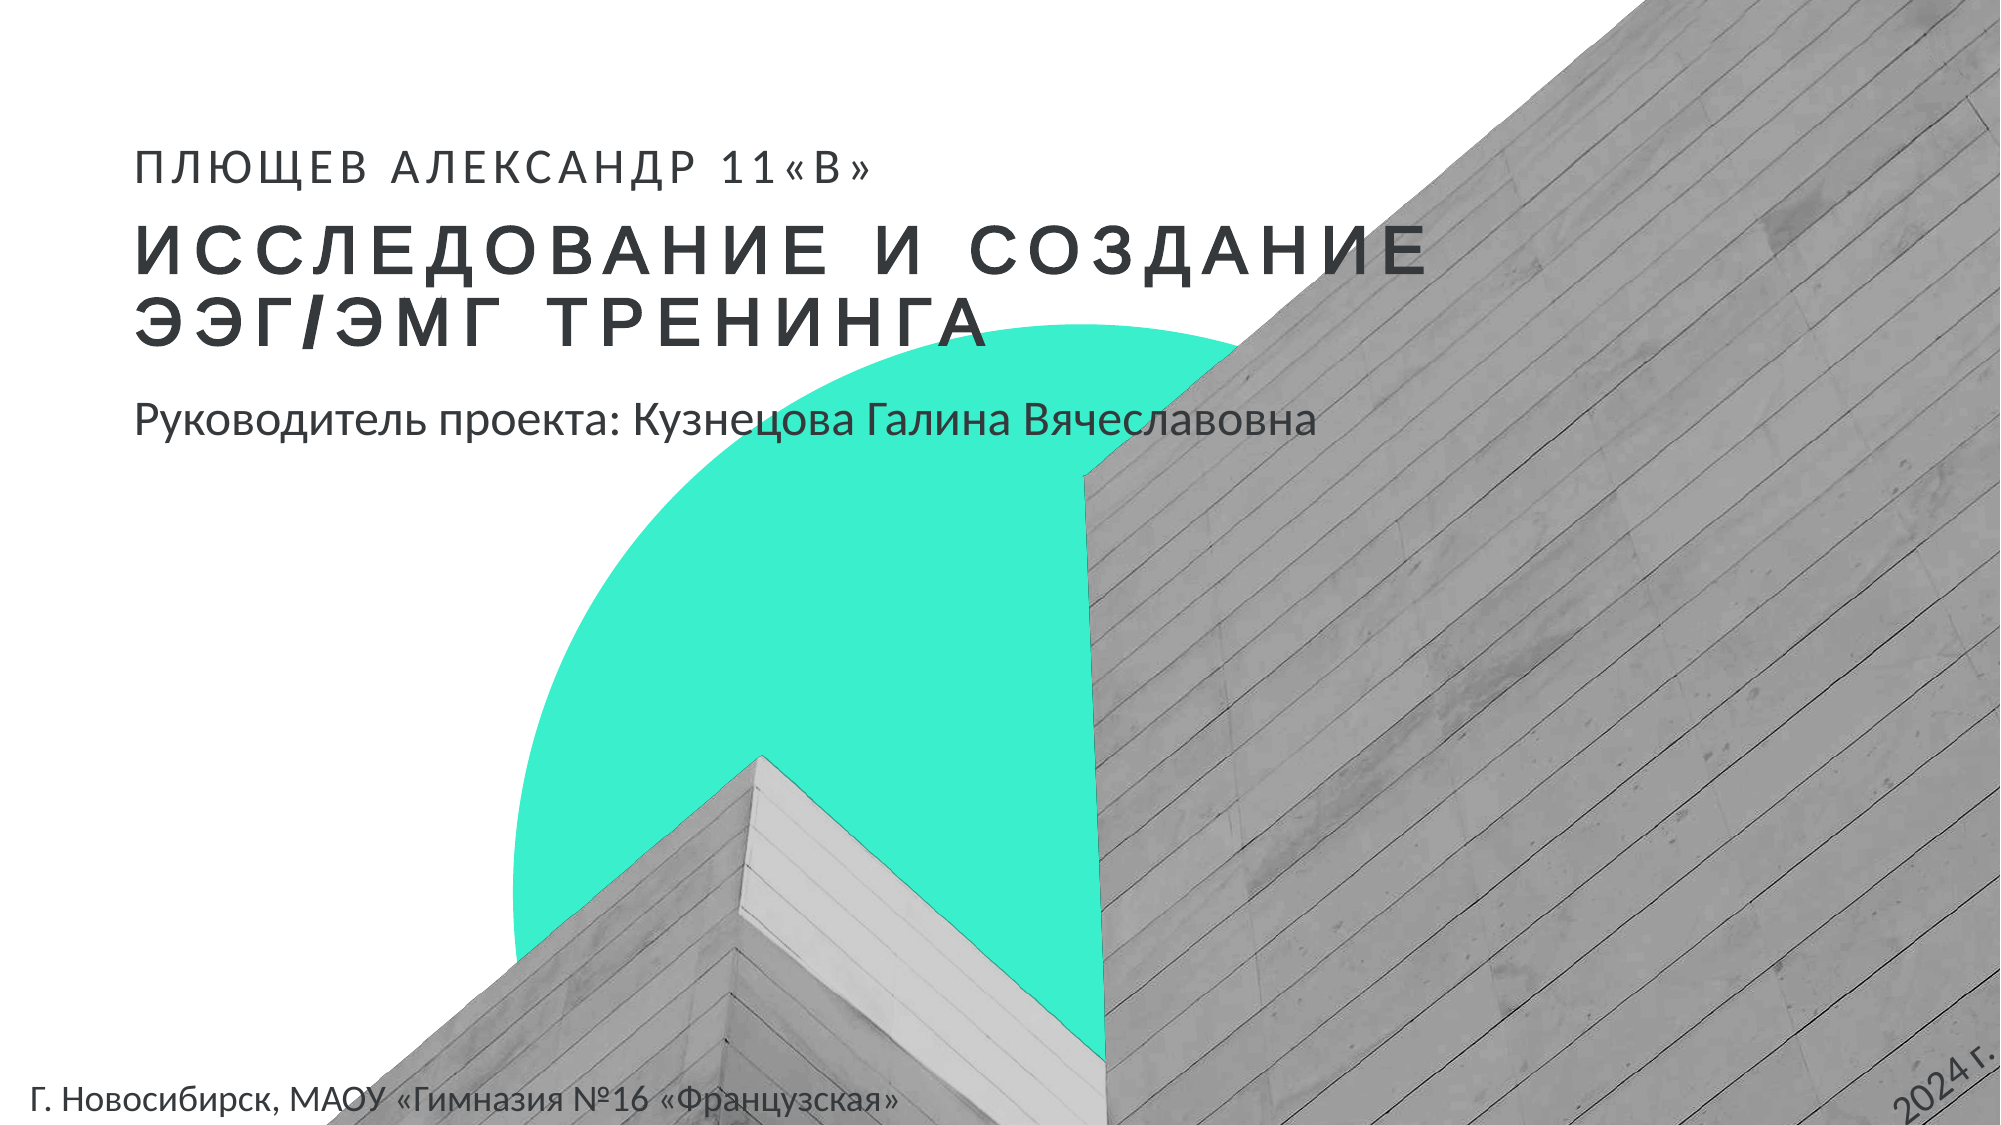

Плющев Александр 11«В»
# Исследование и создание ЭЭГ/ЭМГ тренинга
Руководитель проекта: Кузнецова Галина Вячеславовна
2024 г.
Г. Новосибирск, МАОУ «Гимназия №16 «Французская»